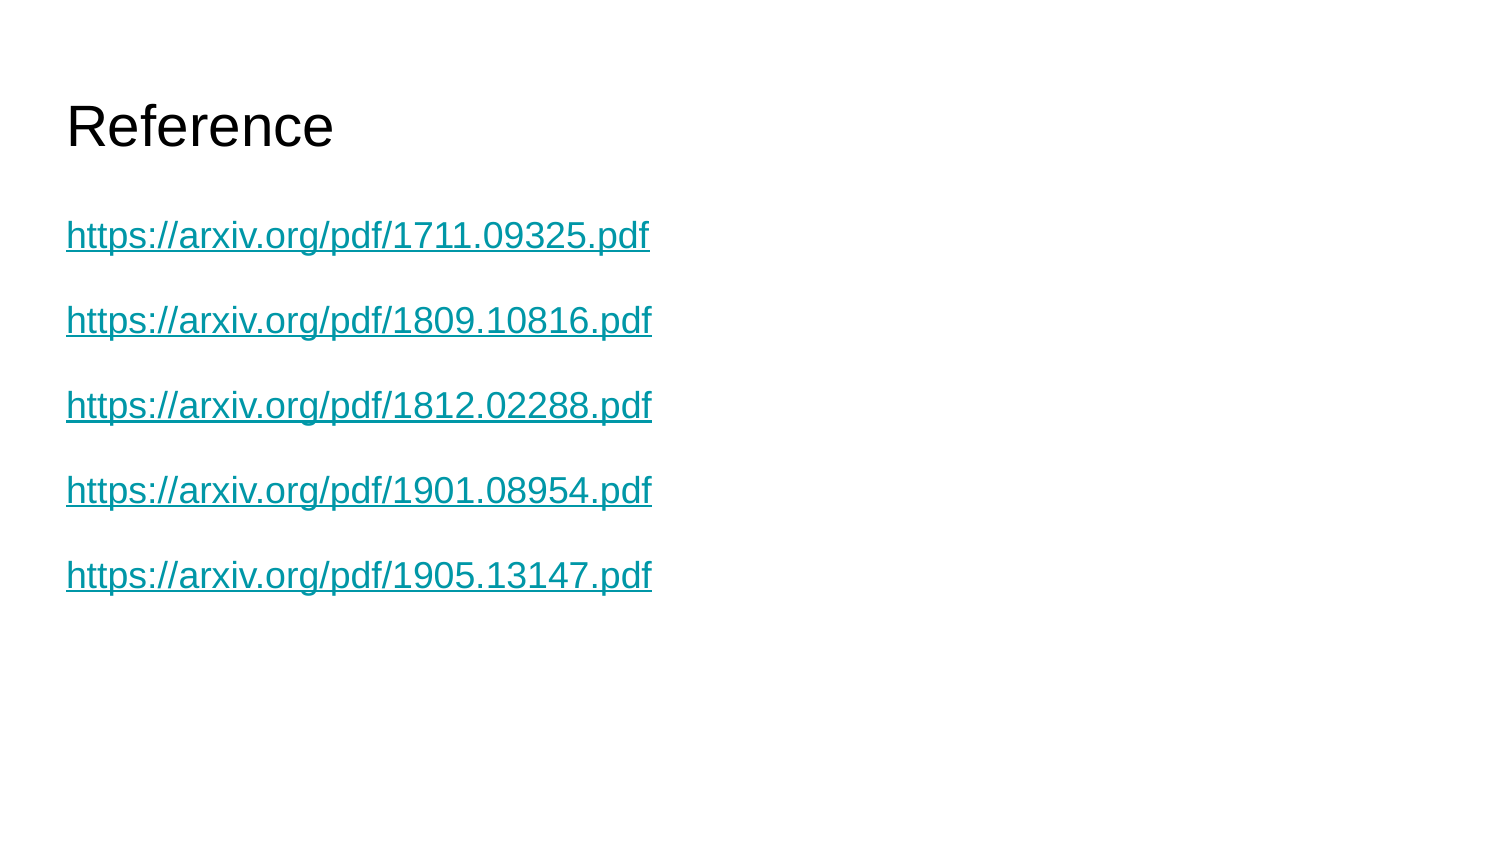

# Reference
https://arxiv.org/pdf/1711.09325.pdf
https://arxiv.org/pdf/1809.10816.pdf
https://arxiv.org/pdf/1812.02288.pdf
https://arxiv.org/pdf/1901.08954.pdf
https://arxiv.org/pdf/1905.13147.pdf